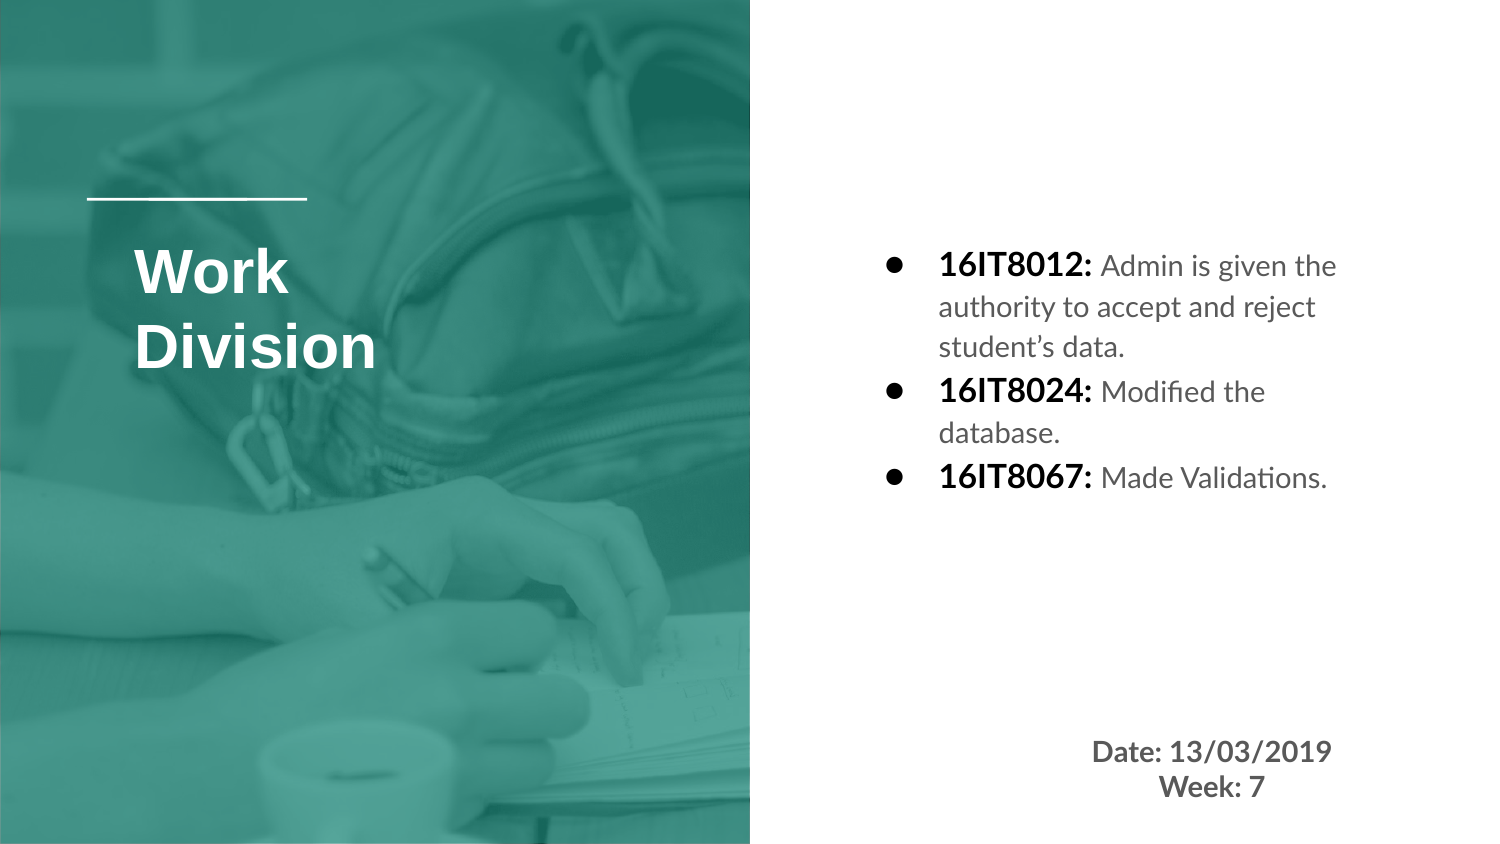

# Work
Division
16IT8012: Admin is given the authority to accept and reject  student’s data.
16IT8024: Modified the database.
16IT8067: Made Validations.
Date: 13/03/2019
Week: 7